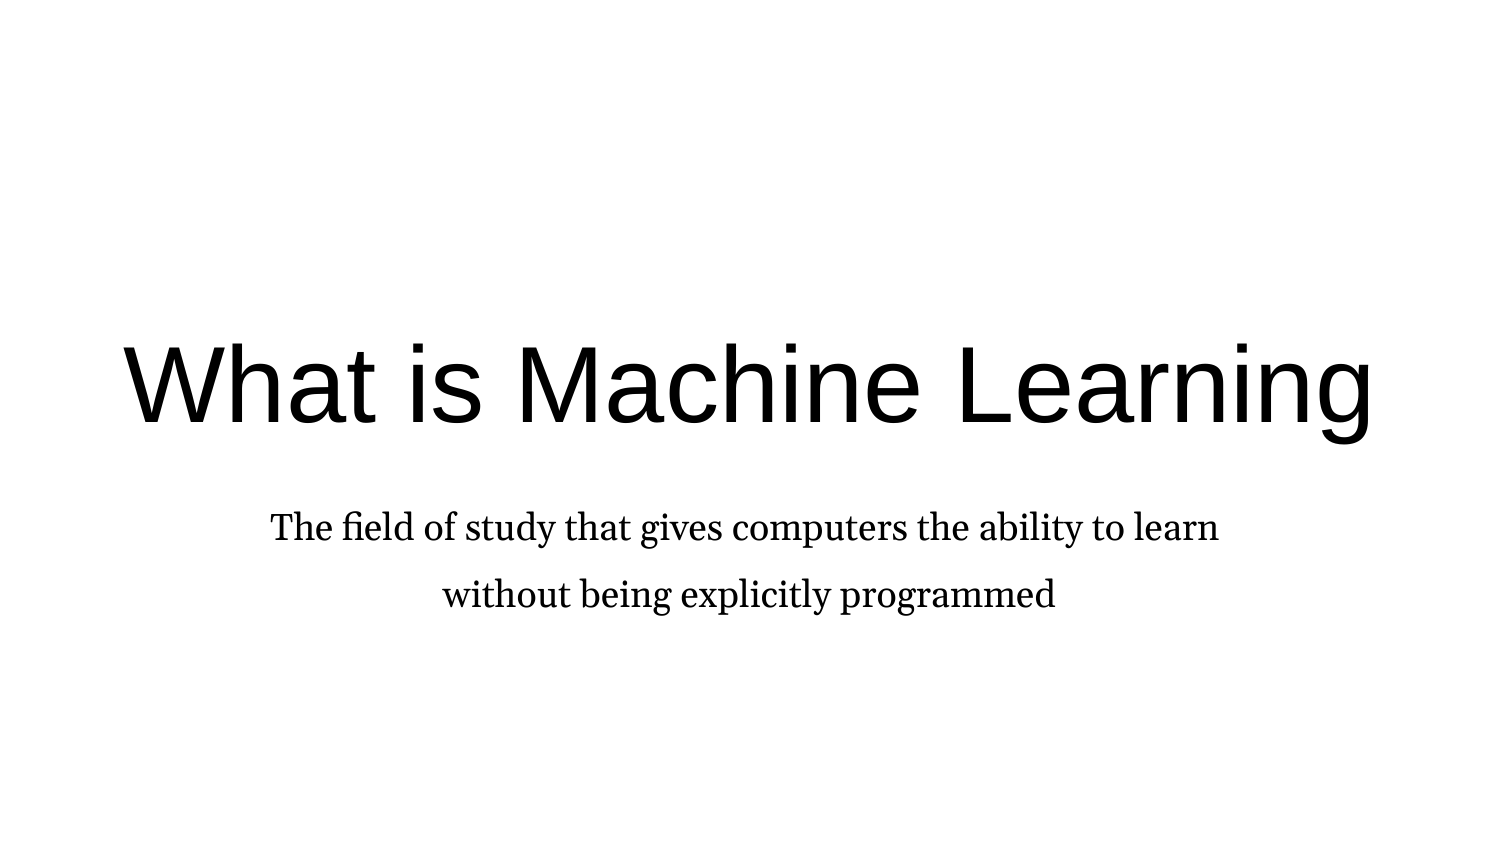

# What is Machine Learning
The field of study that gives computers the ability to learn
without being explicitly programmed